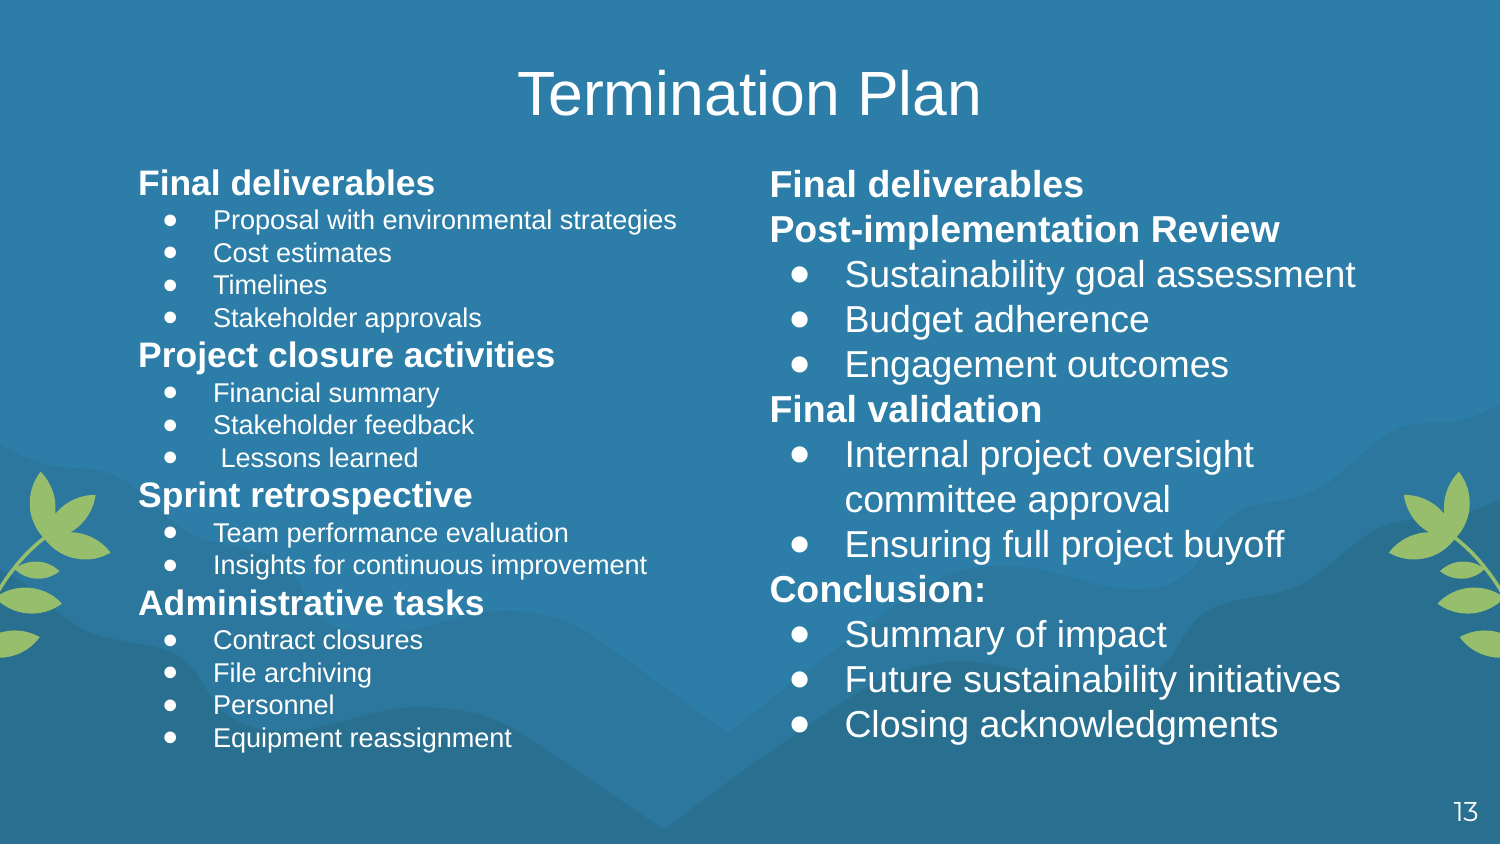

# Termination Plan
Final deliverables
Post-implementation Review
Sustainability goal assessment
Budget adherence
Engagement outcomes
Final validation
Internal project oversight committee approval
Ensuring full project buyoff
Conclusion:
Summary of impact
Future sustainability initiatives
Closing acknowledgments

Final deliverables
Proposal with environmental strategies
Cost estimates
Timelines
Stakeholder approvals
Project closure activities
Financial summary
Stakeholder feedback
 Lessons learned
Sprint retrospective
Team performance evaluation
Insights for continuous improvement
Administrative tasks
Contract closures
File archiving
Personnel
Equipment reassignment

13